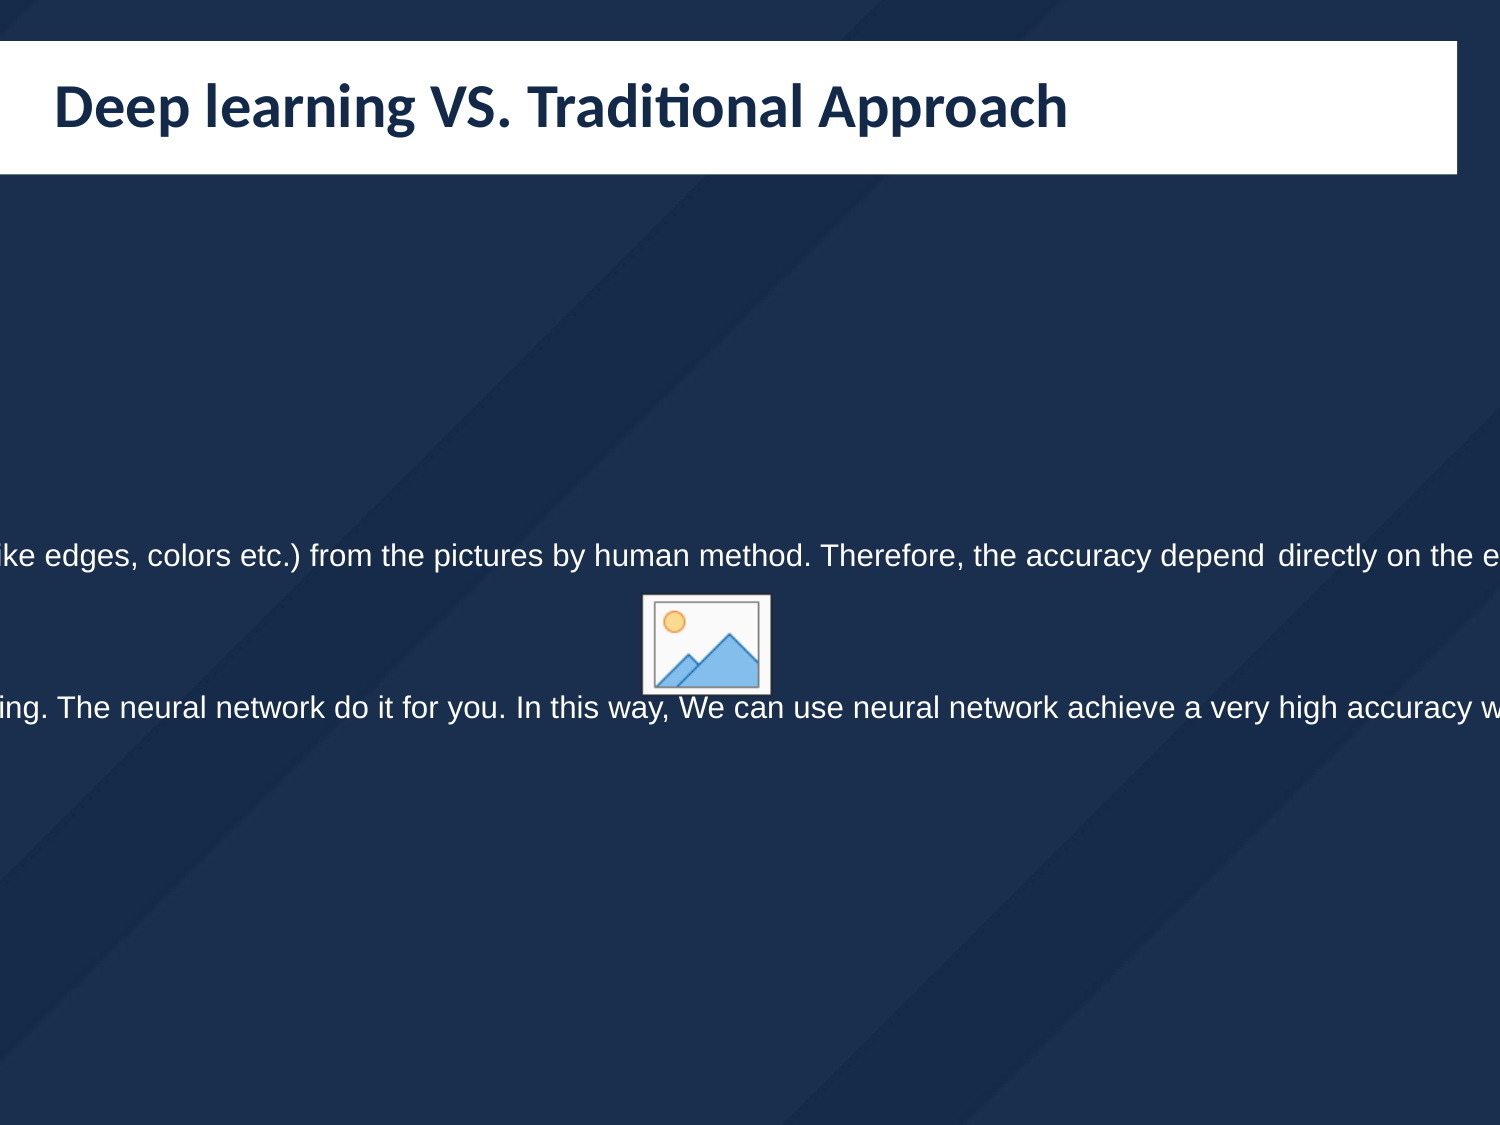

# Deep learning VS. Traditional Approach
Traditional approach: extracting the features (like edges, colors etc.) from the pictures by human method. Therefore, the accuracy depend directly on the experience.

Deep learning: no need to do feature engineering. The neural network do it for you. In this way, We can use neural network achieve a very high accuracy without having any knowledge of flowers.